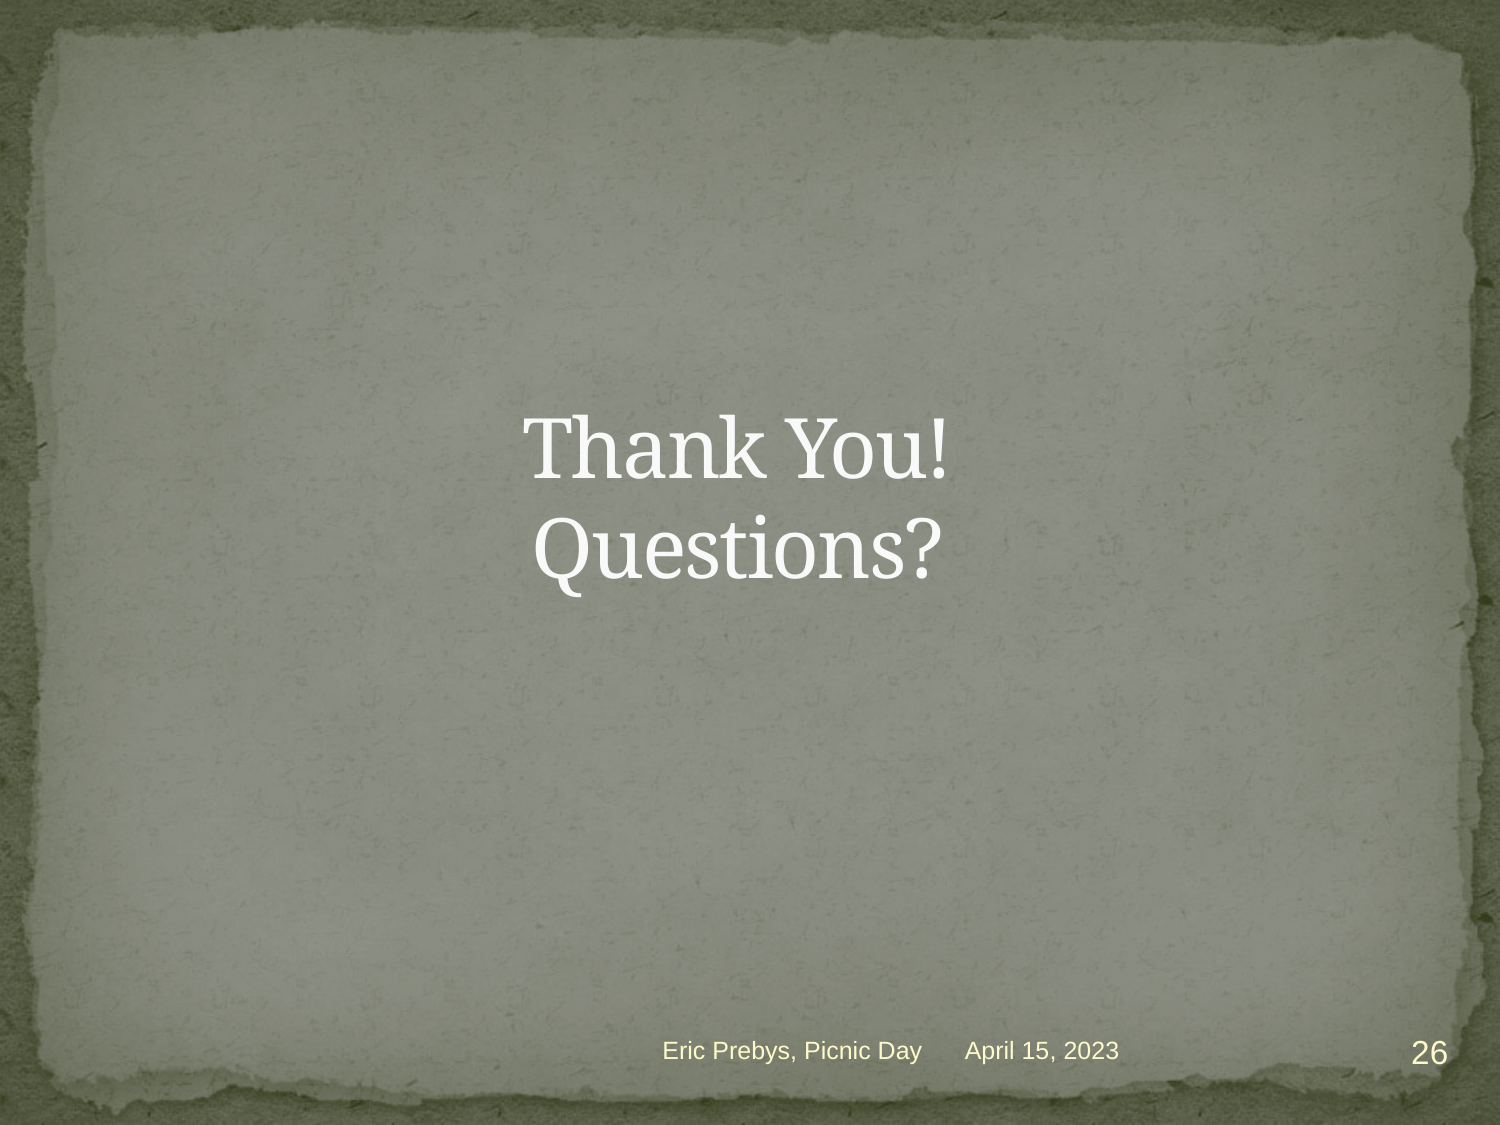

# Thank You! Questions?
26
Eric Prebys, Picnic Day
April 15, 2023